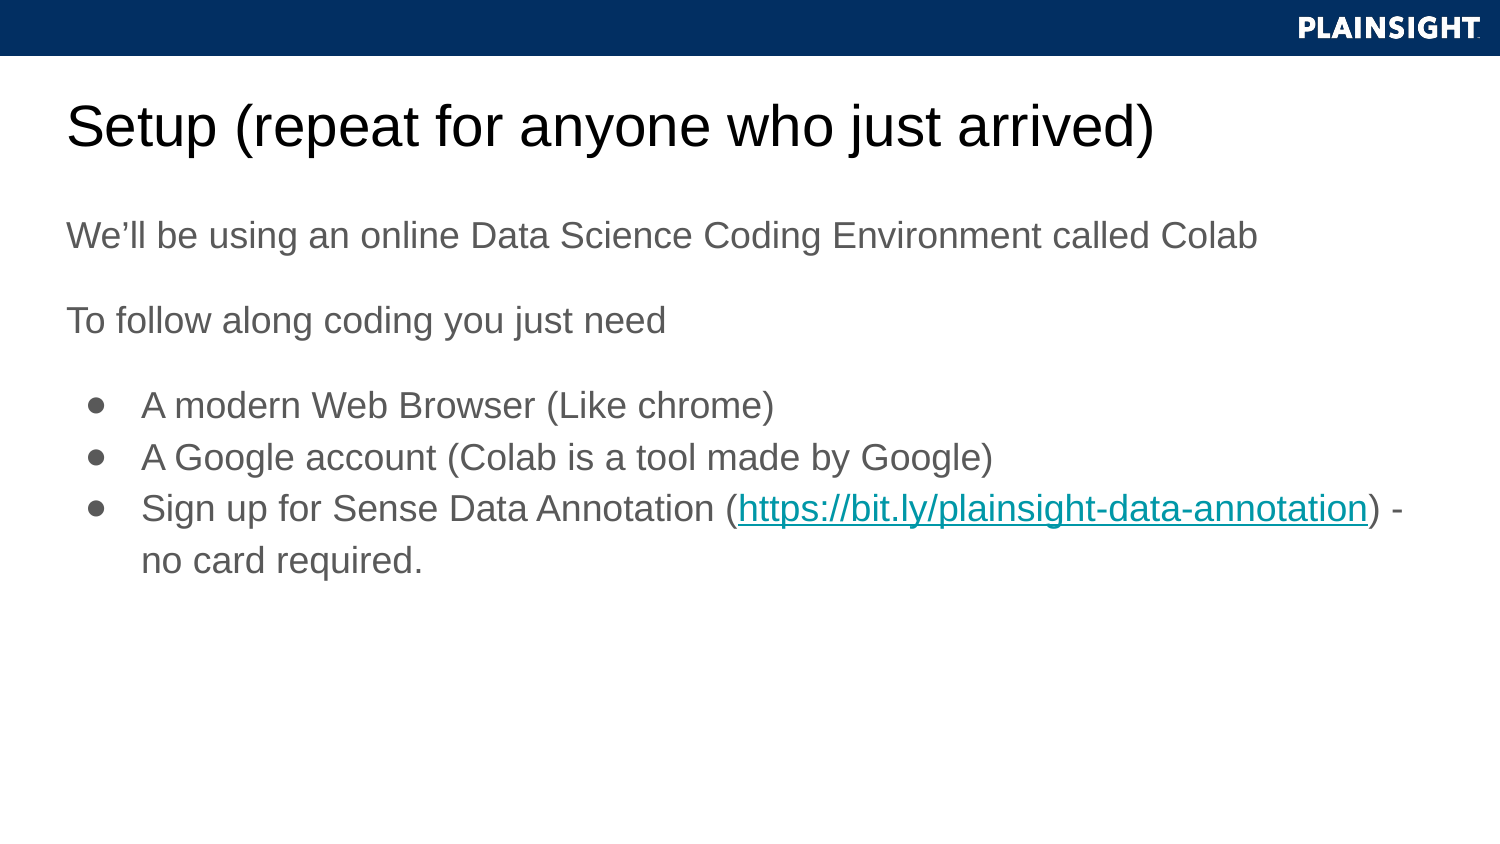

# Setup (repeat for anyone who just arrived)

We’ll be using an online Data Science Coding Environment called Colab
To follow along coding you just need
A modern Web Browser (Like chrome)
A Google account (Colab is a tool made by Google)
Sign up for Sense Data Annotation (https://bit.ly/plainsight-data-annotation) - no card required.